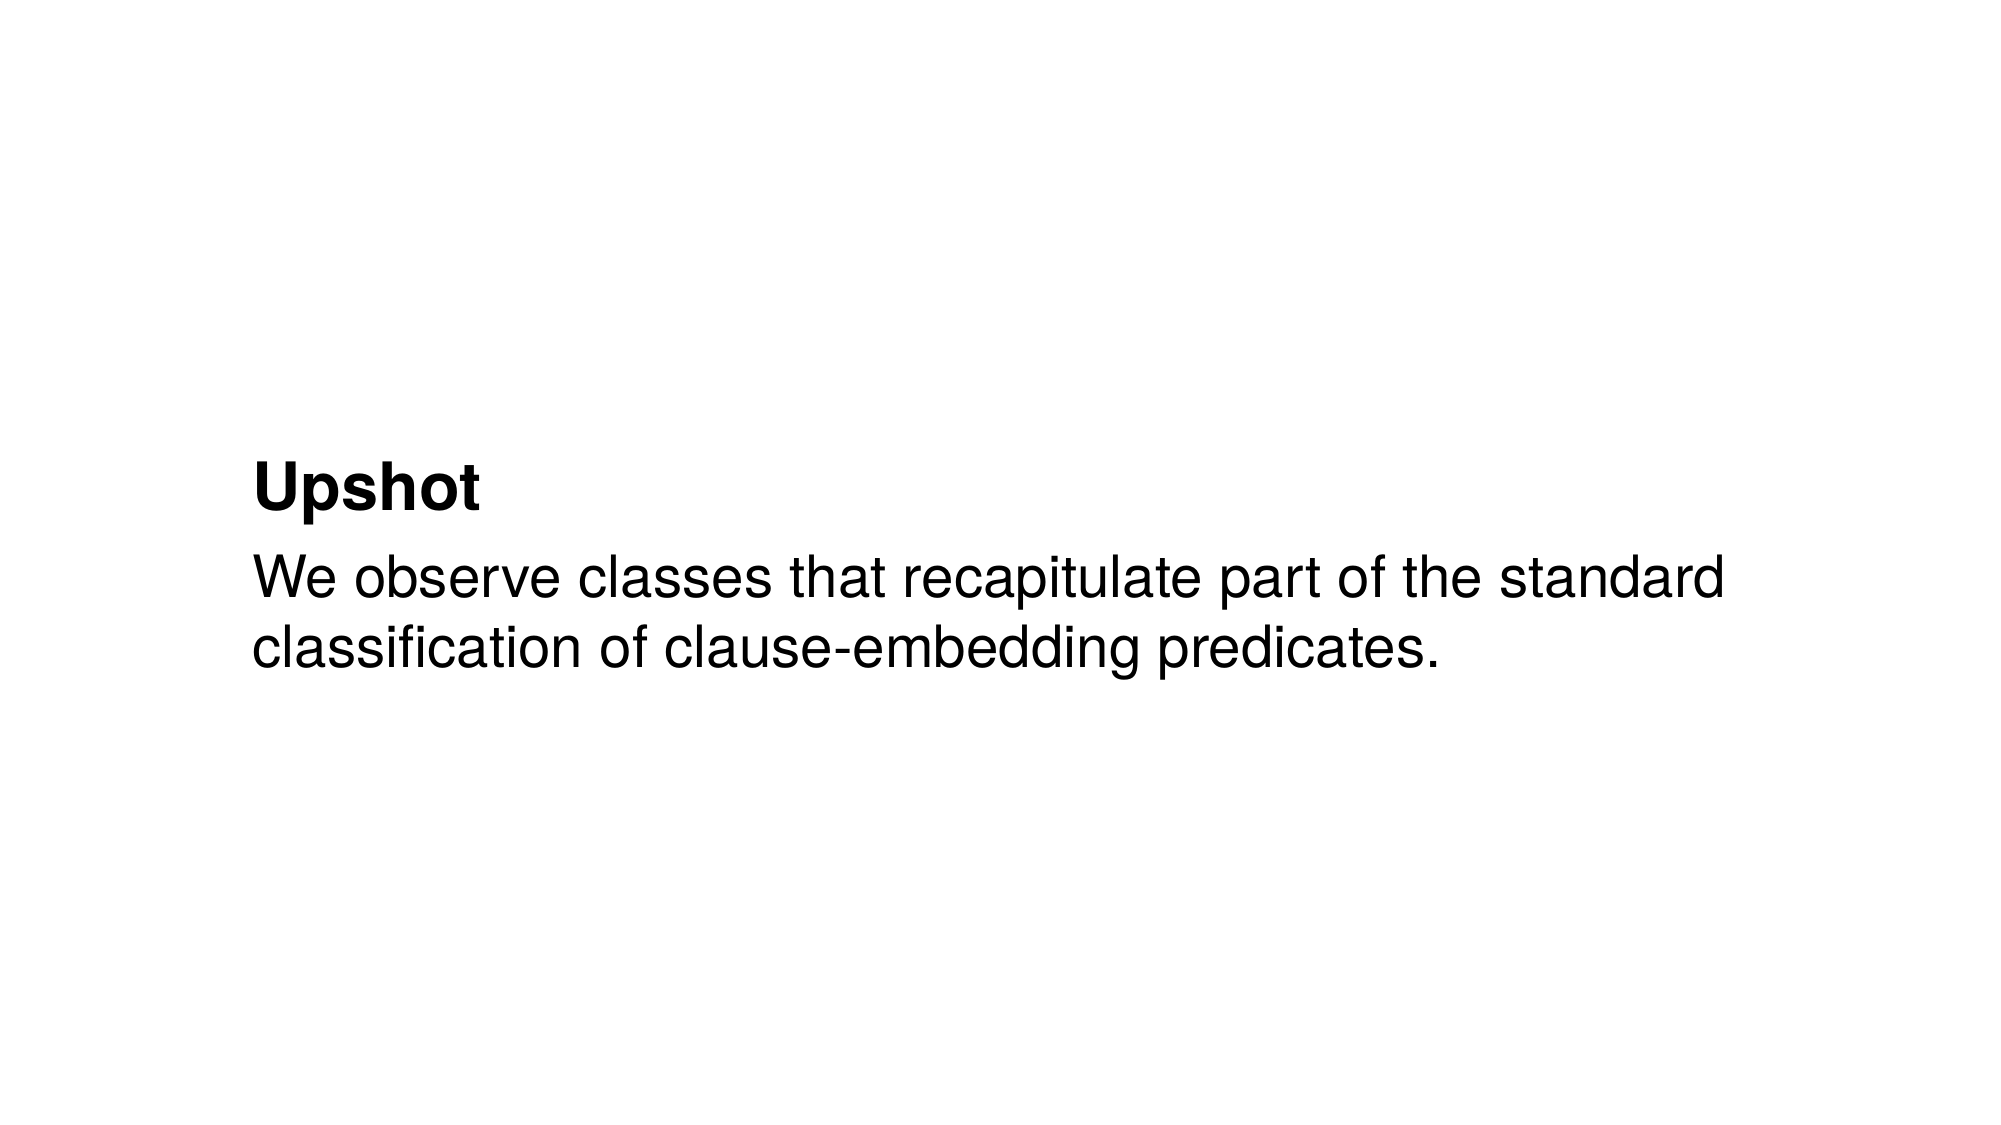

Upshot
We observe classes that recapitulate part of the standard classification of clause-embedding predicates.